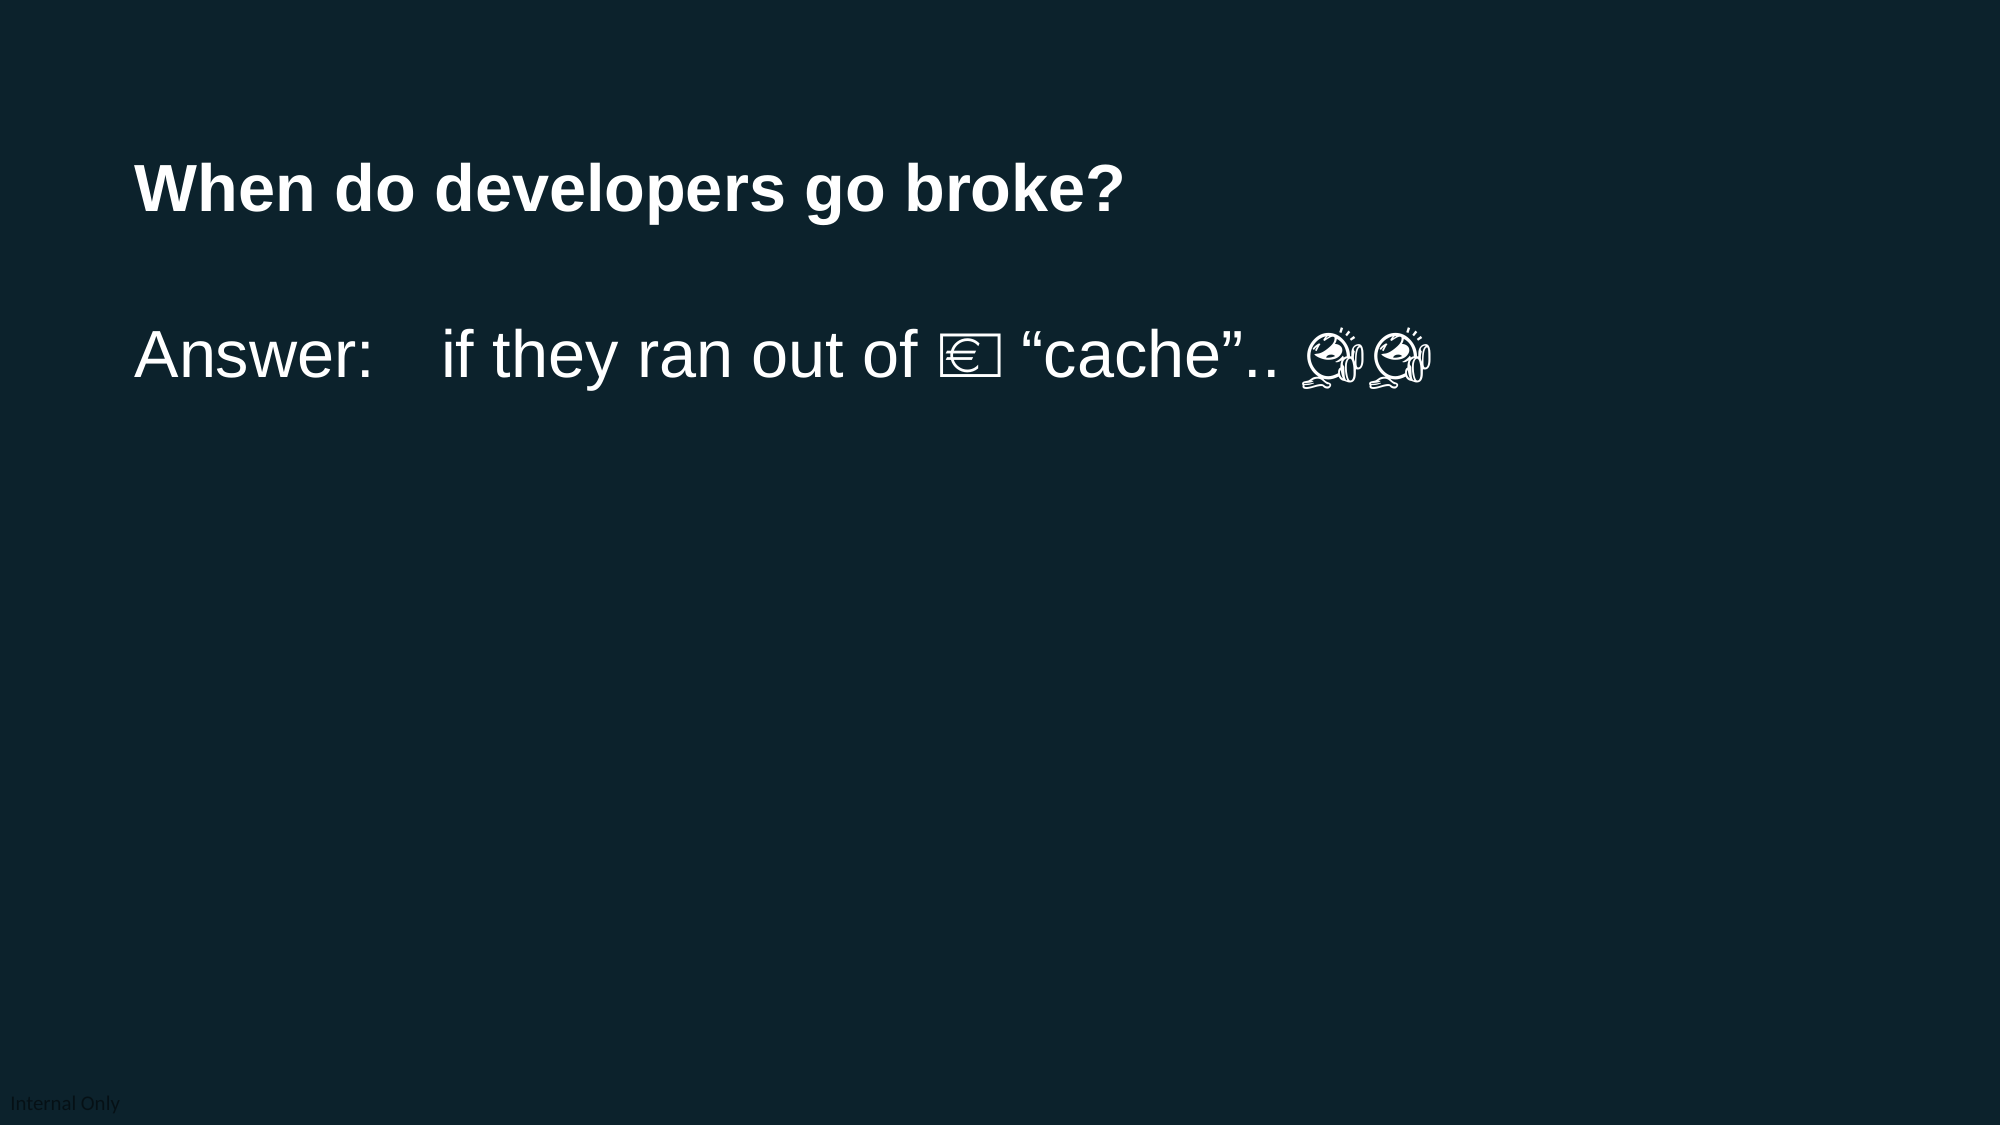

# When do developers go broke?
Answer:
if they ran out of 💶 “cache”.. 🤣🤣